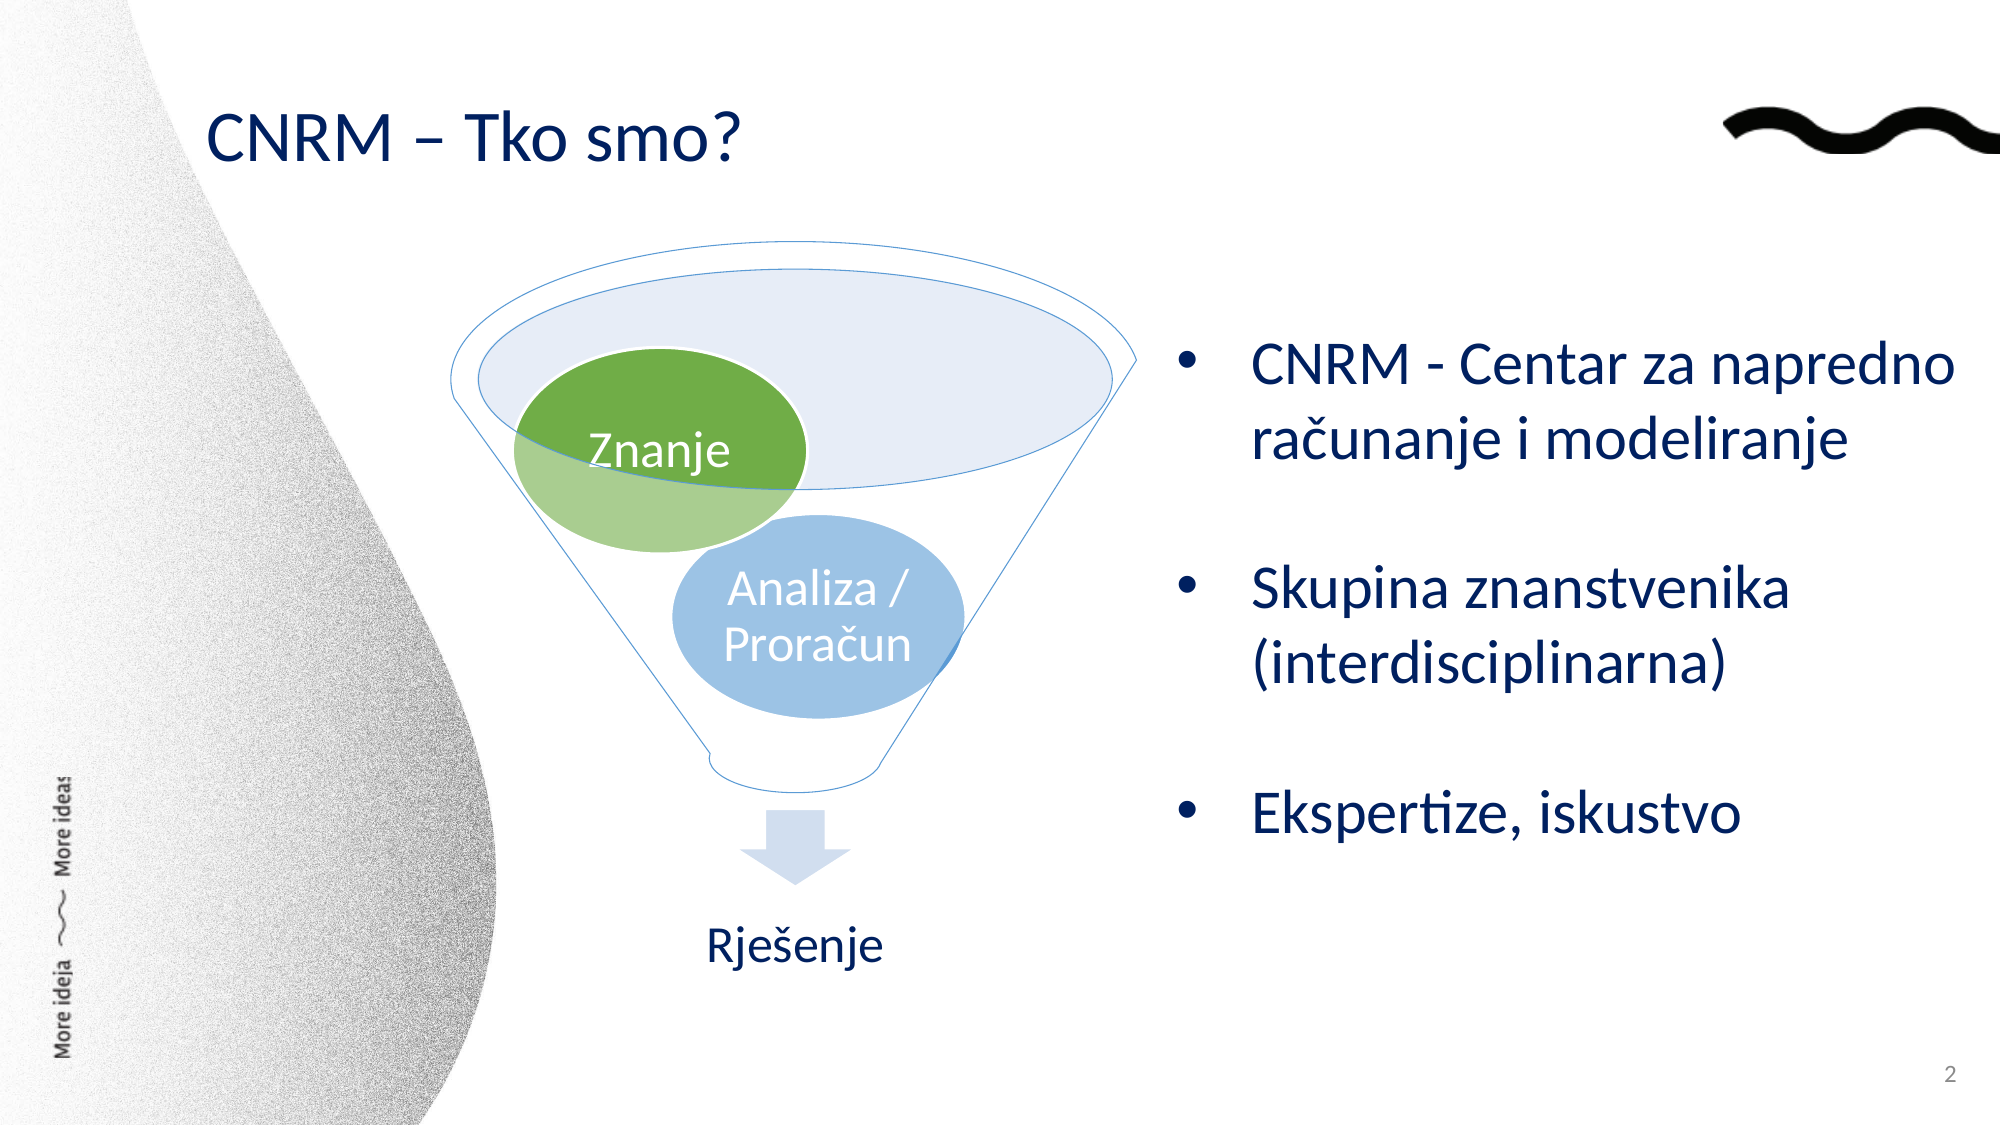

CNRM – Tko smo?
Rješenje
Analiza / Proračun
Znanje

CNRM - Centar za napredno računanje i modeliranje

Skupina znanstvenika (interdisciplinarna)

Ekspertize, iskustvo

2